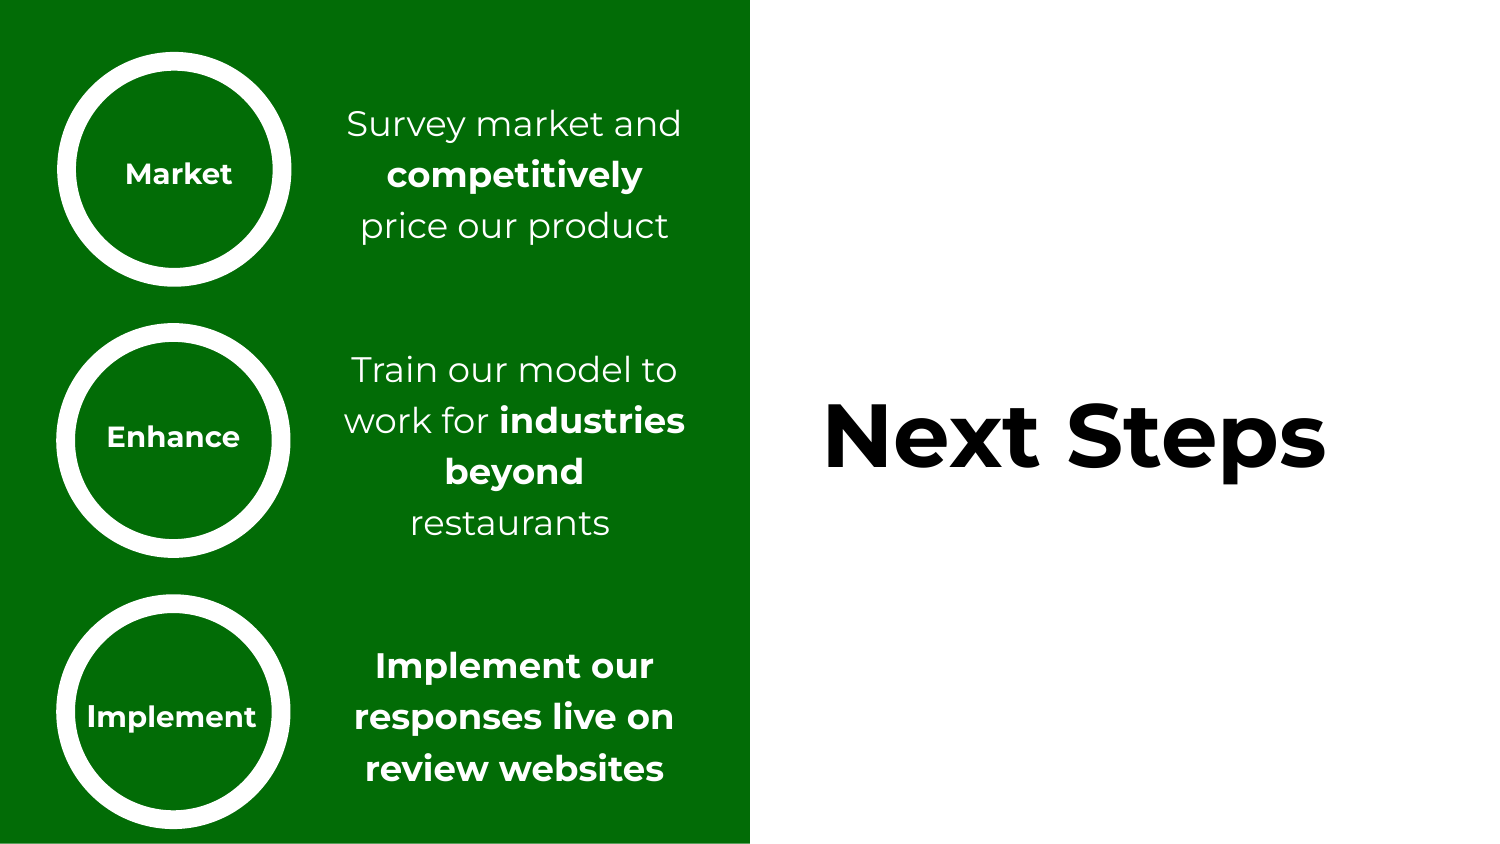

Survey market and competitively price our product

#
Market

Train our model to work for industries beyond restaurants
Next Steps
Enhance
Implement our responses live on review websites

Implement